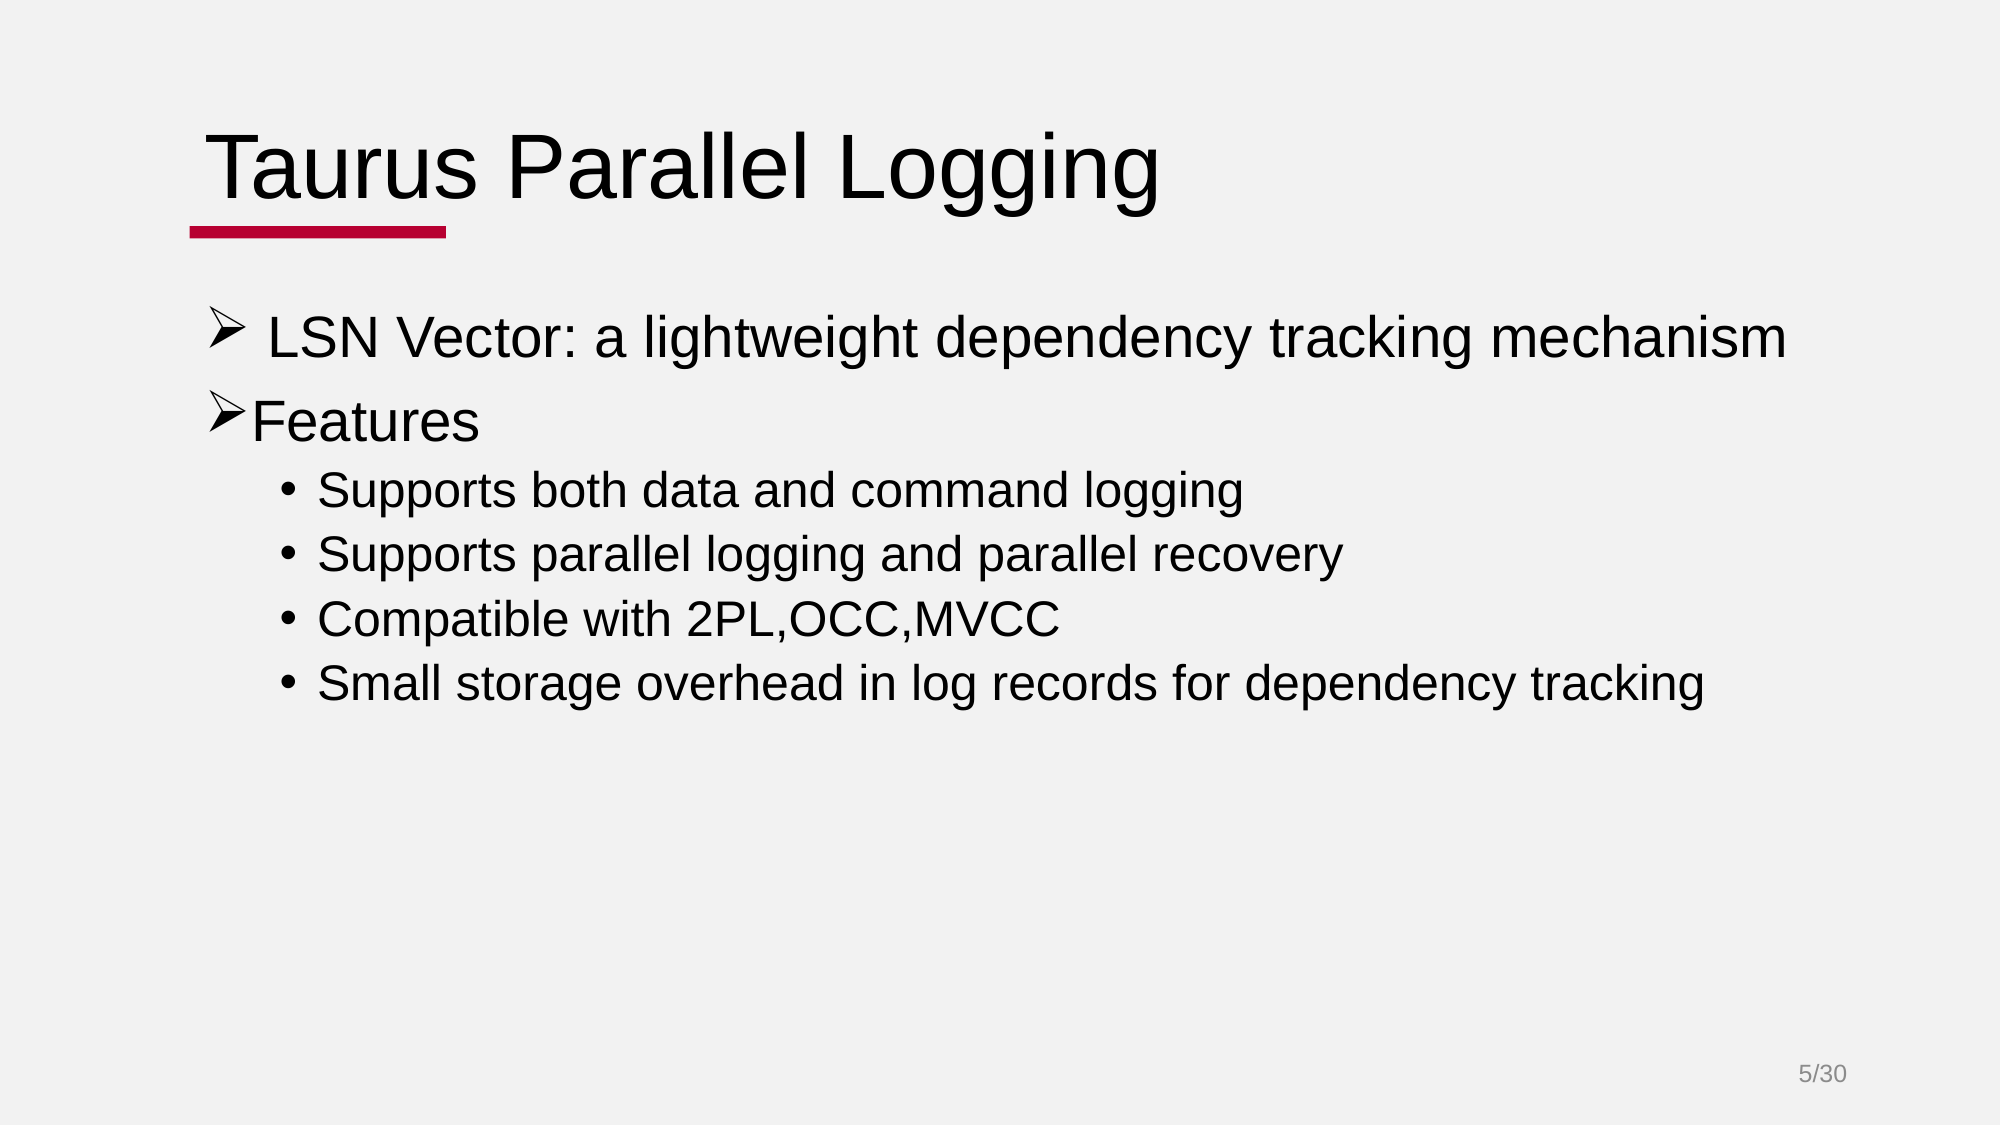

# Taurus Parallel Logging
 LSN Vector: a lightweight dependency tracking mechanism
Features
Supports both data and command logging
Supports parallel logging and parallel recovery
Compatible with 2PL,OCC,MVCC
Small storage overhead in log records for dependency tracking
5/30